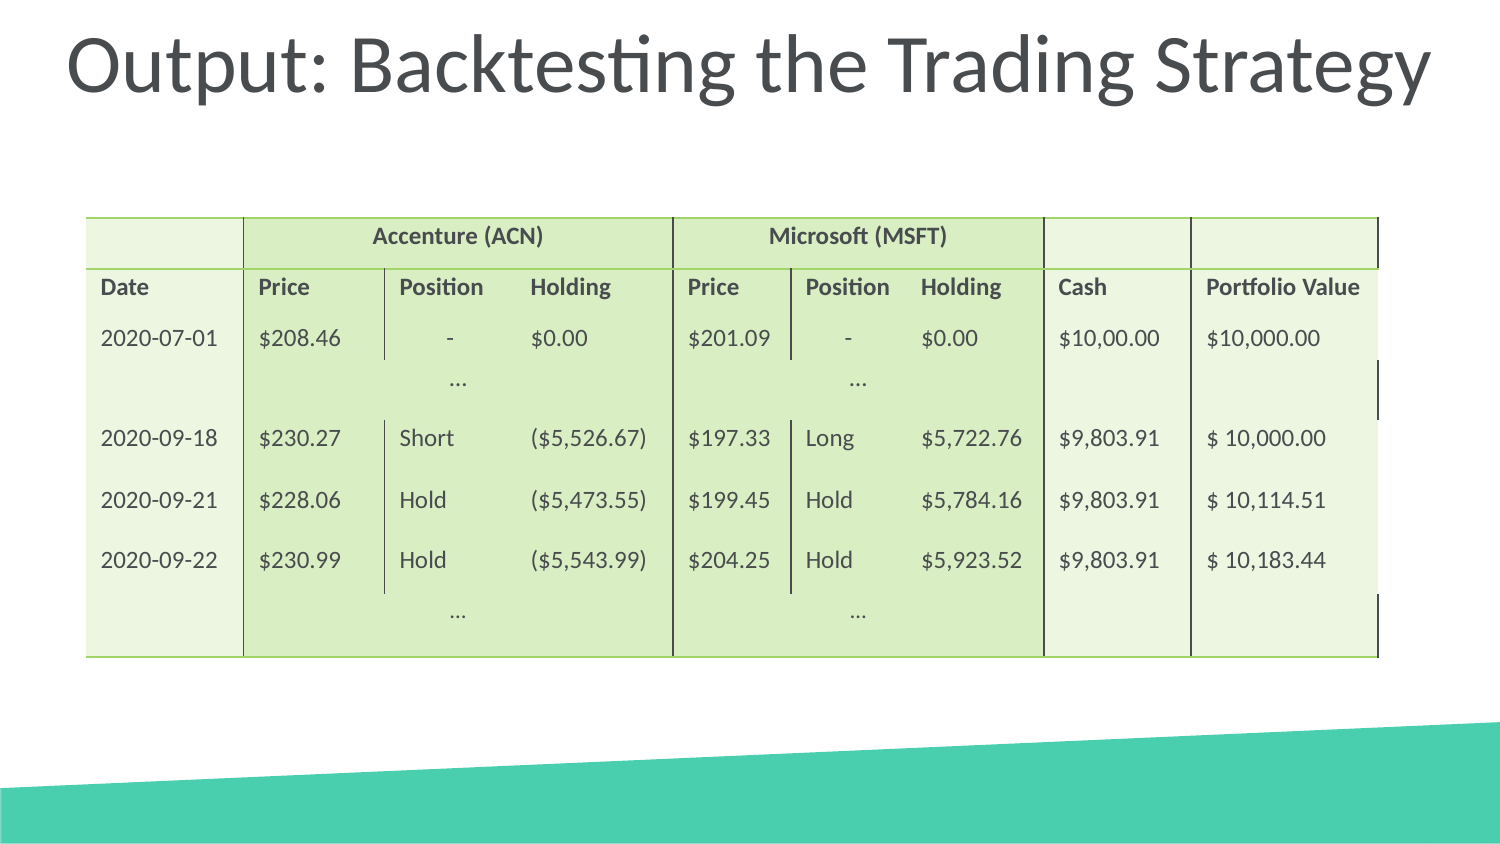

# Output: Backtesting the Trading Strategy
|  | Accenture (ACN) |  |  | Microsoft (MSFT) |  |  |  |  |
| --- | --- | --- | --- | --- | --- | --- | --- | --- |
| Date | Price | Position | Holding | Price | Position | Holding | Cash | Portfolio Value |
| 2020-07-01 | $208.46 | - | $0.00 | $201.09 | - | $0.00 | $10,00.00 | $10,000.00 |
|  | … |  | … | … |  |  |  |  |
| 2020-09-18 | $230.27 | Short | ($5,526.67) | $197.33 | Long | $5,722.76 | $9,803.91 | $ 10,000.00 |
| 2020-09-21 | $228.06 | Hold | ($5,473.55) | $199.45 | Hold | $5,784.16 | $9,803.91 | $ 10,114.51 |
| 2020-09-22 | $230.99 | Hold | ($5,543.99) | $204.25 | Hold | $5,923.52 | $9,803.91 | $ 10,183.44 |
|  | … |  | … | … |  |  |  |  |